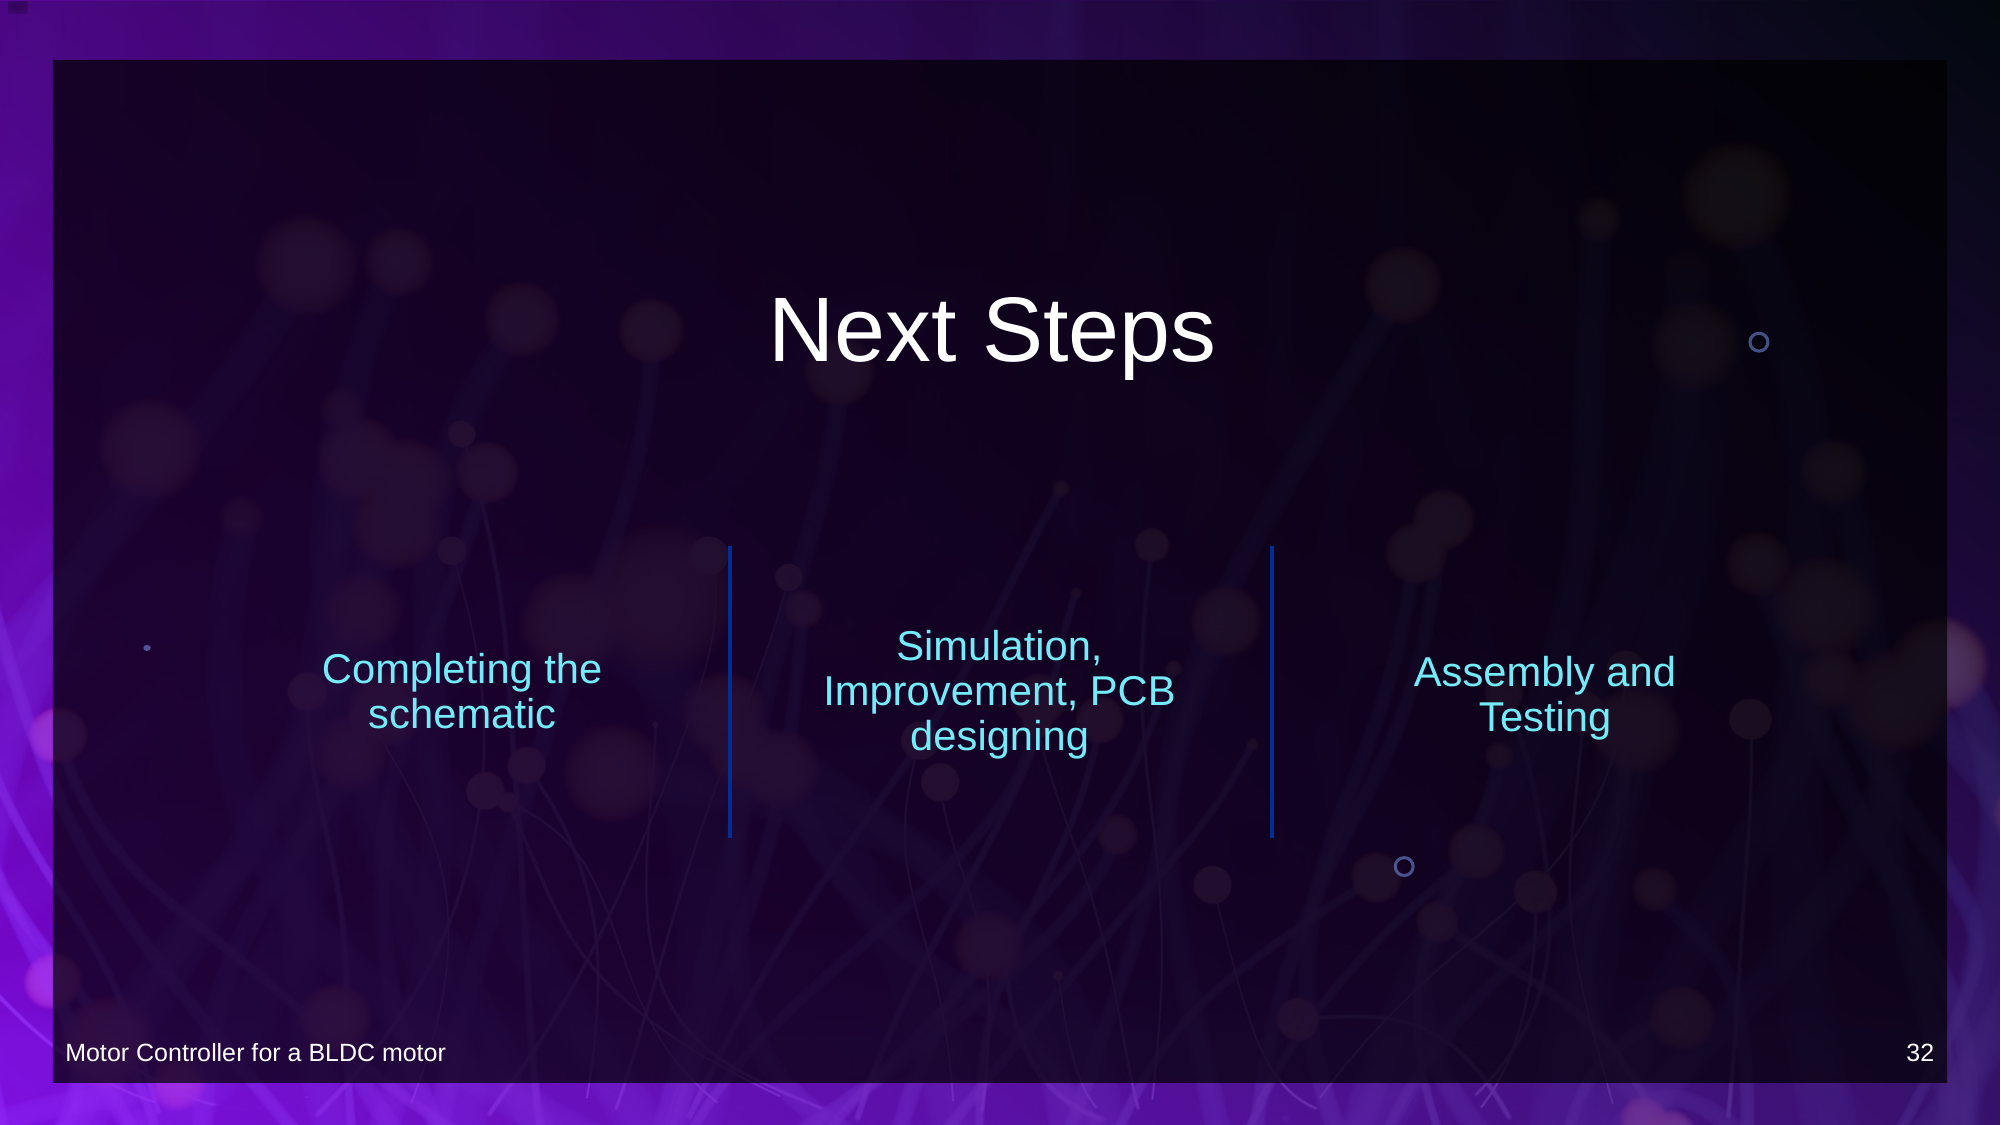

# Next Steps
Simulation, Improvement, PCB designing
Completing the schematic

Assembly and Testing

Motor Controller for a BLDC motor
32